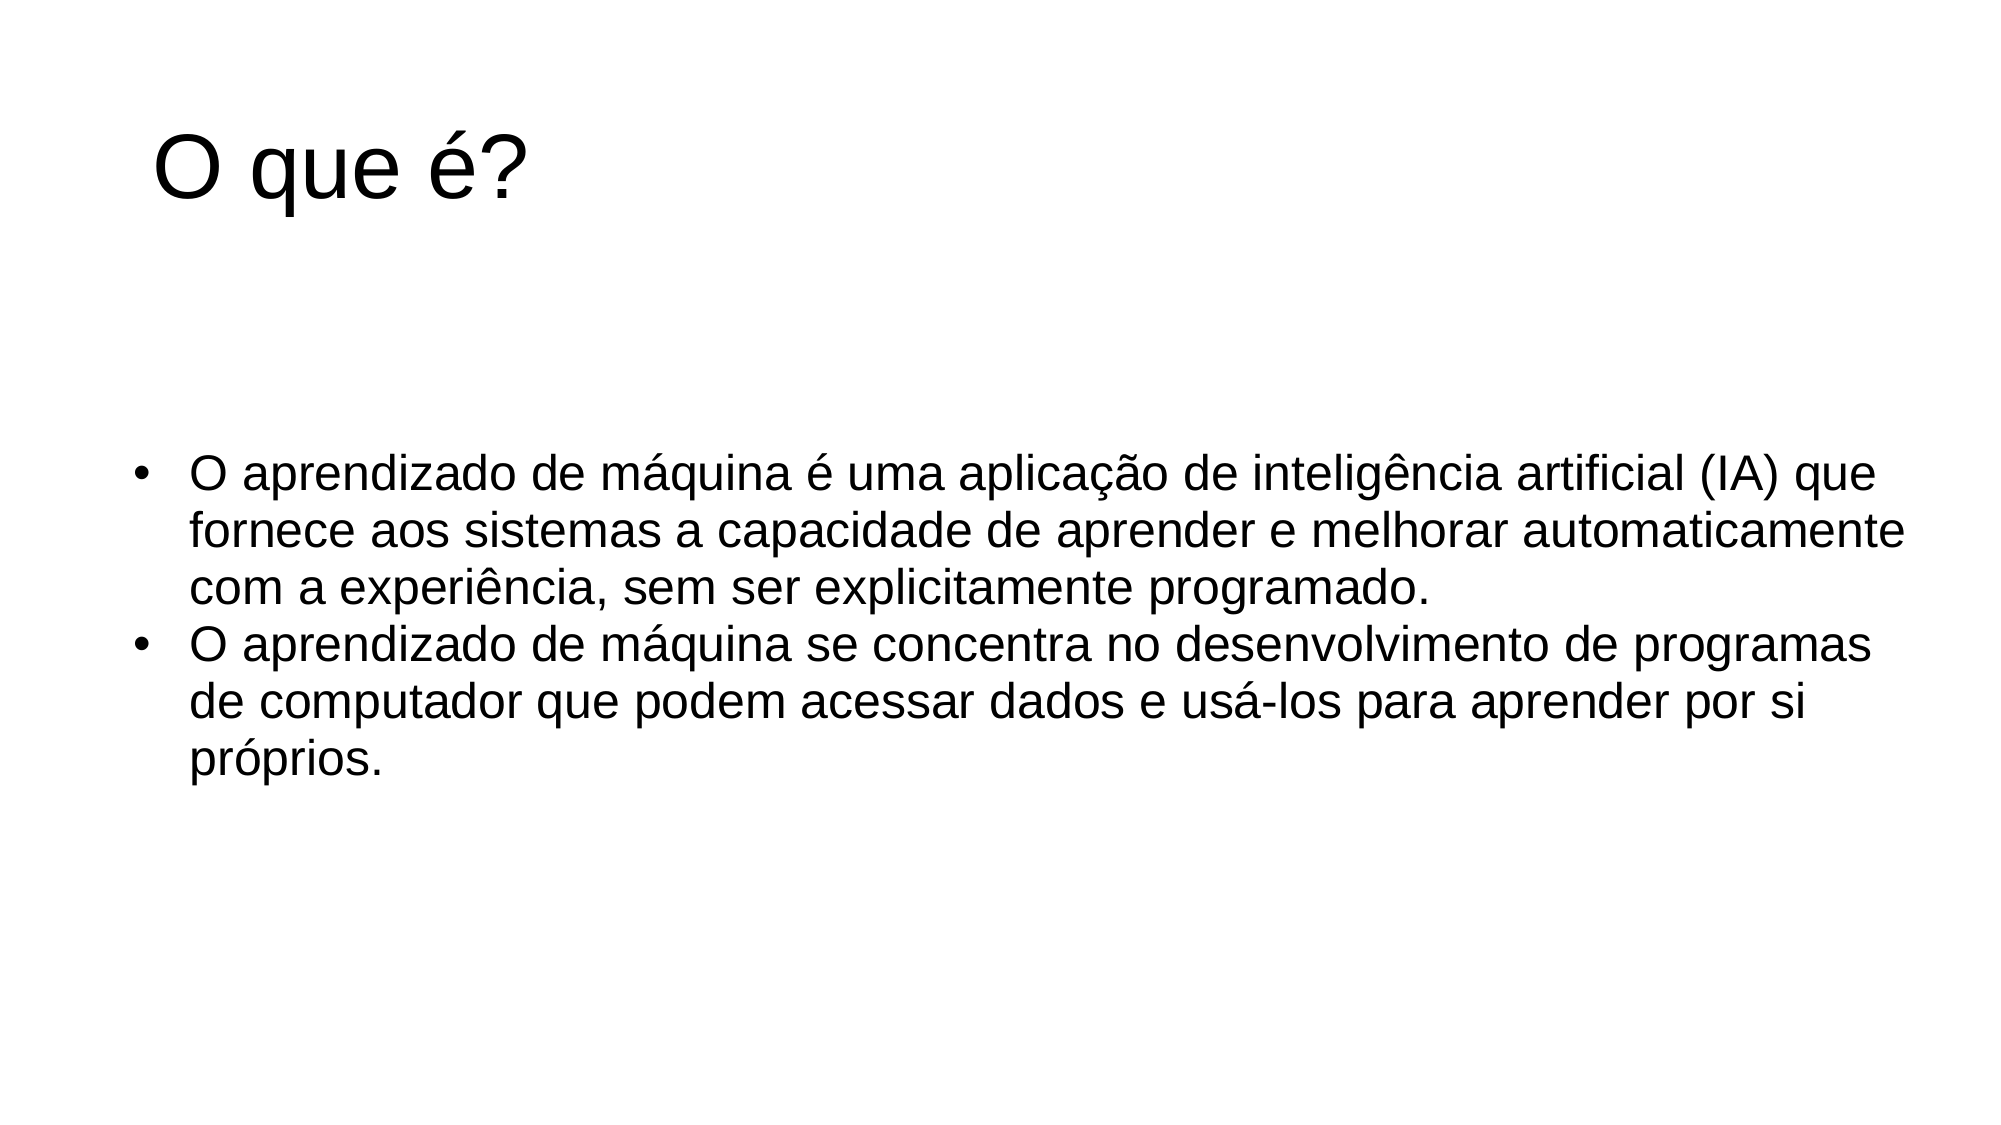

# O que é?
O aprendizado de máquina é uma aplicação de inteligência artificial (IA) que fornece aos sistemas a capacidade de aprender e melhorar automaticamente com a experiência, sem ser explicitamente programado.
O aprendizado de máquina se concentra no desenvolvimento de programas de computador que podem acessar dados e usá-los para aprender por si próprios.